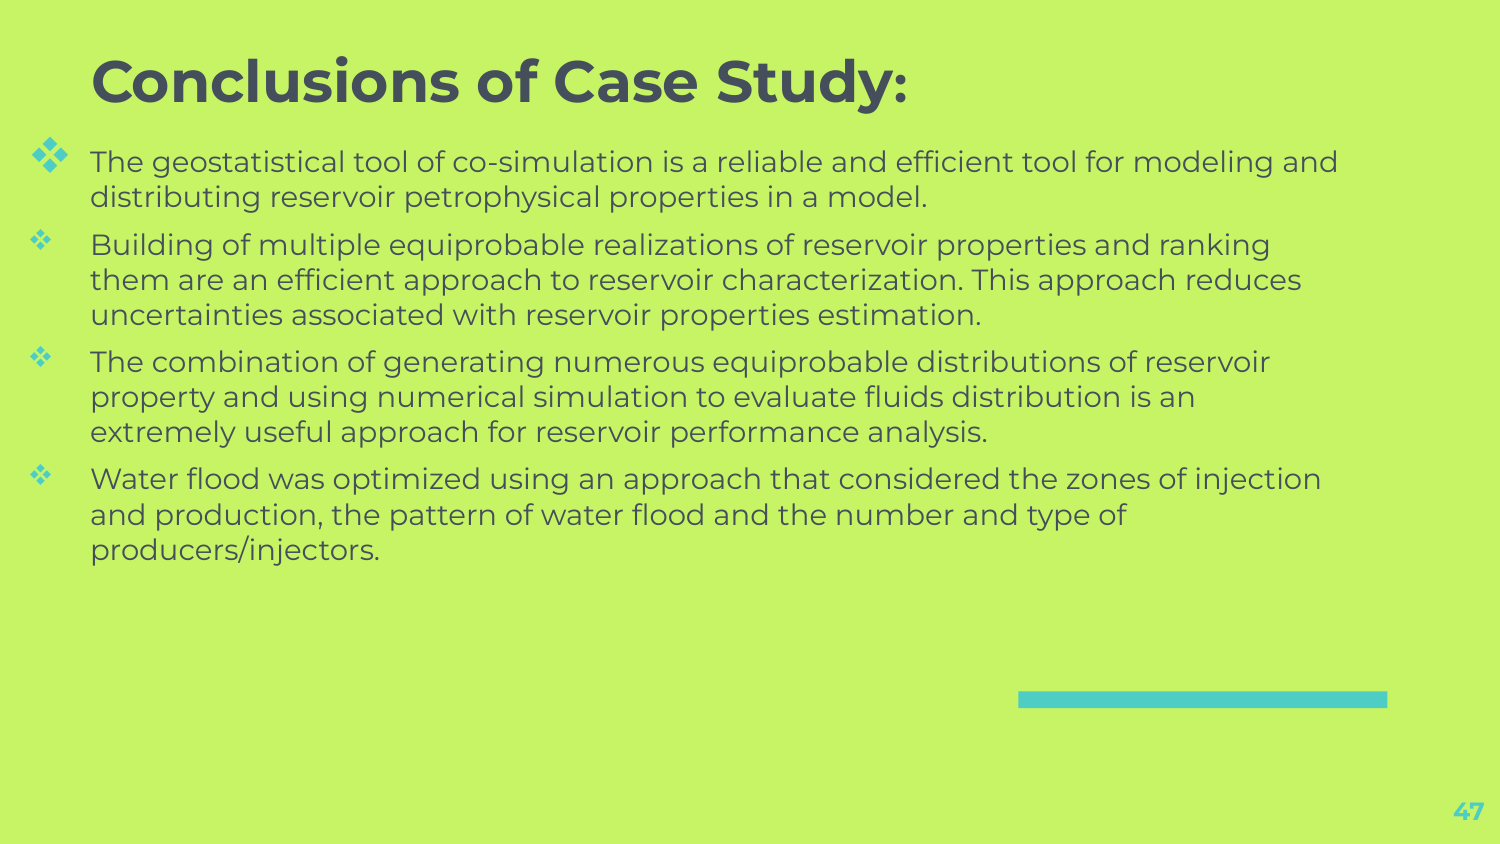

# Conclusions of Case Study:
The geostatistical tool of co-simulation is a reliable and efficient tool for modeling and distributing reservoir petrophysical properties in a model.
Building of multiple equiprobable realizations of reservoir properties and ranking them are an efficient approach to reservoir characterization. This approach reduces uncertainties associated with reservoir properties estimation.
The combination of generating numerous equiprobable distributions of reservoir property and using numerical simulation to evaluate fluids distribution is an extremely useful approach for reservoir performance analysis.
Water flood was optimized using an approach that considered the zones of injection and production, the pattern of water flood and the number and type of producers/injectors.
47